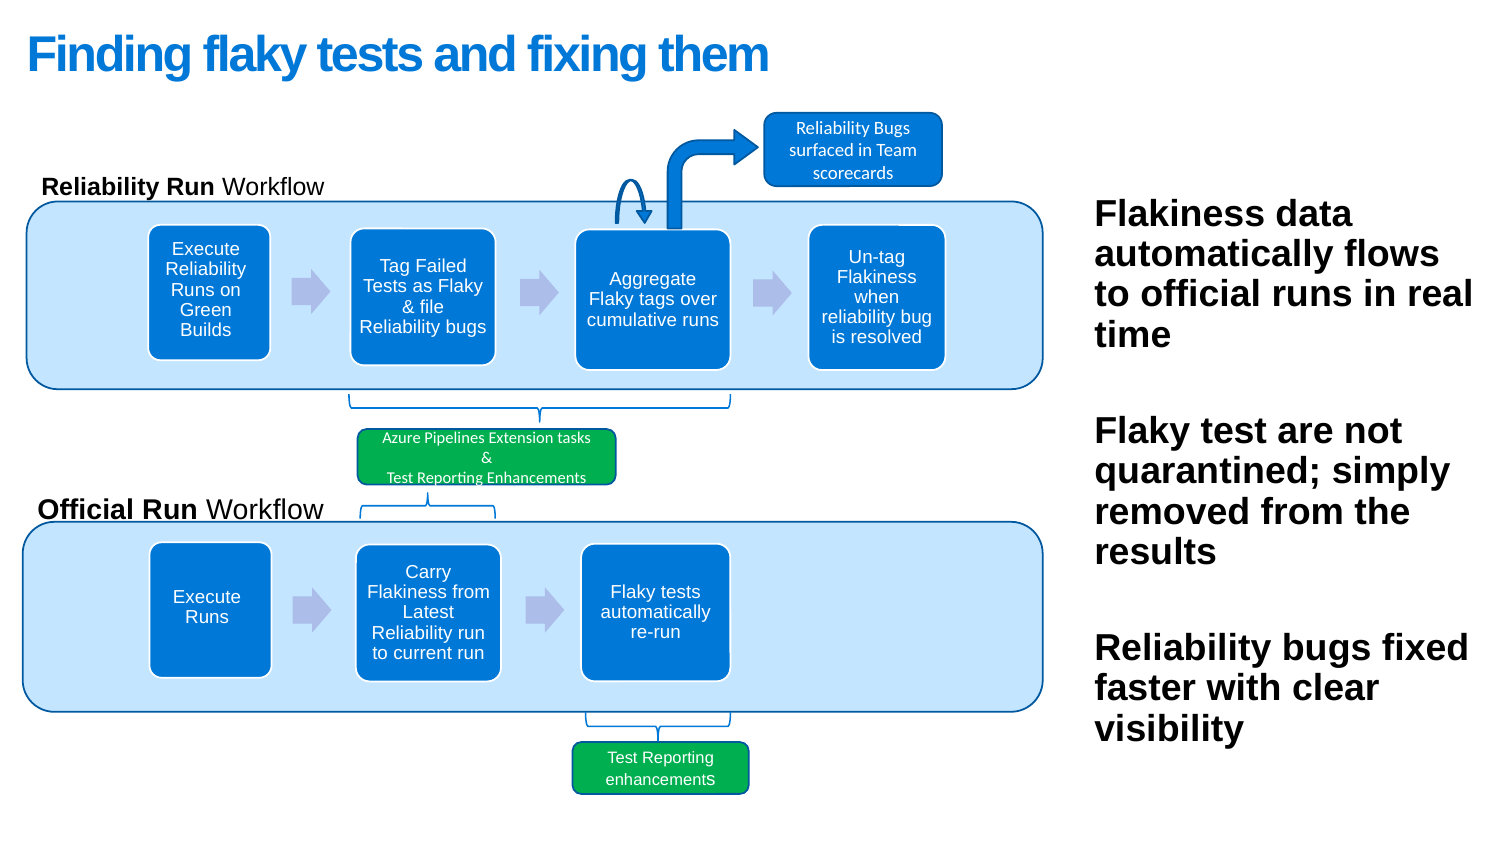

# Finding flaky tests and fixing them
Reliability Bugs surfaced in Team scorecards

Reliability Run Workflow

Flakiness data automatically flows to official runs in real time

Flaky test are not quarantined; simply removed from the results

Reliability bugs fixed faster with clear visibility

Un-tag Flakiness when reliability bug is resolved

Execute Reliability Runs on Green Builds

Tag Failed Tests as Flaky & file Reliability bugs

Aggregate Flaky tags over cumulative runs

Azure Pipelines Extension tasks &
Test Reporting Enhancements

Official Run Workflow

Execute Runs

Flaky tests automatically re-run

Carry Flakiness from Latest Reliability run to current run

Test Reporting enhancements